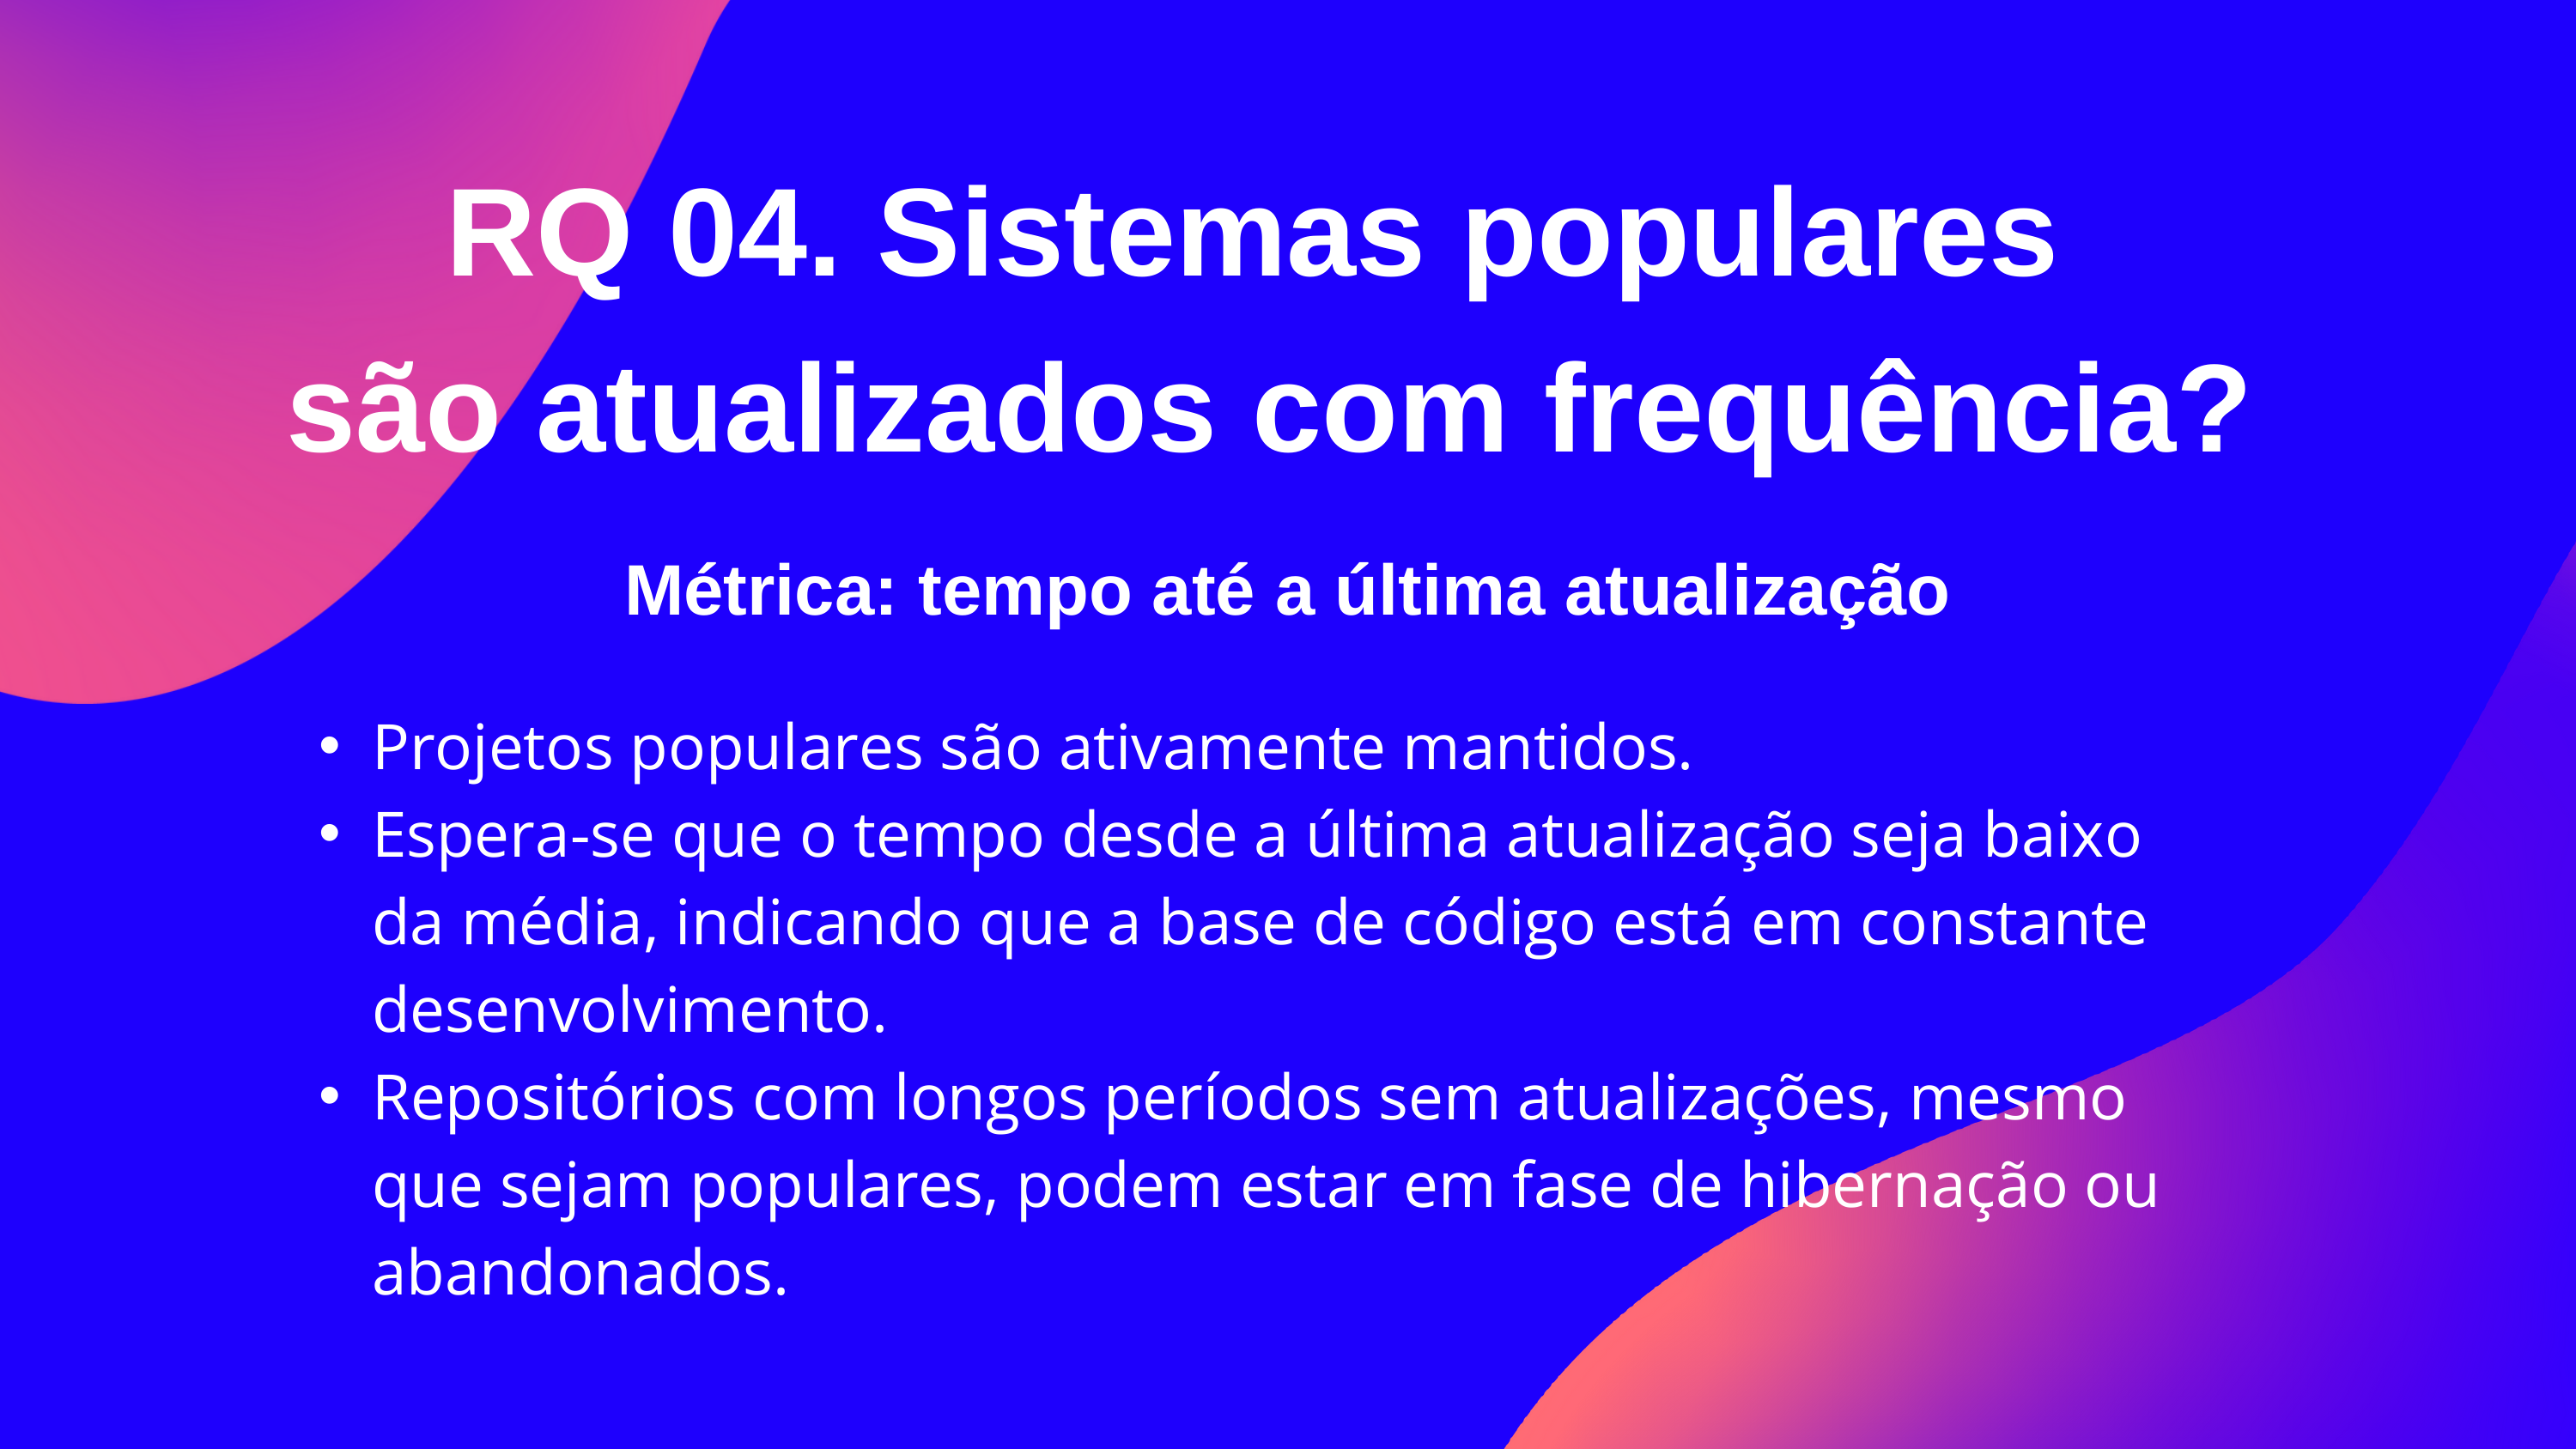

RQ 02. Sistemas populares ​
recebem muita contribuição externa?​
RQ 04. Sistemas populares ​
são atualizados com frequência?​
RQ 01. Sistemas ​
populares são antigos?

Métrica: tempo até a última atualização​
Métrica: total de pull requests aceitas​

Projetos populares são ativamente mantidos. ​
Espera-se que o tempo desde a última atualização seja baixo da média, indicando que a base de código está em constante desenvolvimento.​
Repositórios com longos períodos sem atualizações, mesmo que sejam populares, podem estar em fase de hibernação ou abandonados.
Repositórios populares com uma comunidade ativa e que recebem muitas pull requests possuem mais estrelas que a média. ​
A alta visibilidade e o grande número de estrelas atraem novos contribuidores, resultando em um alto número de pull requests por repositório.